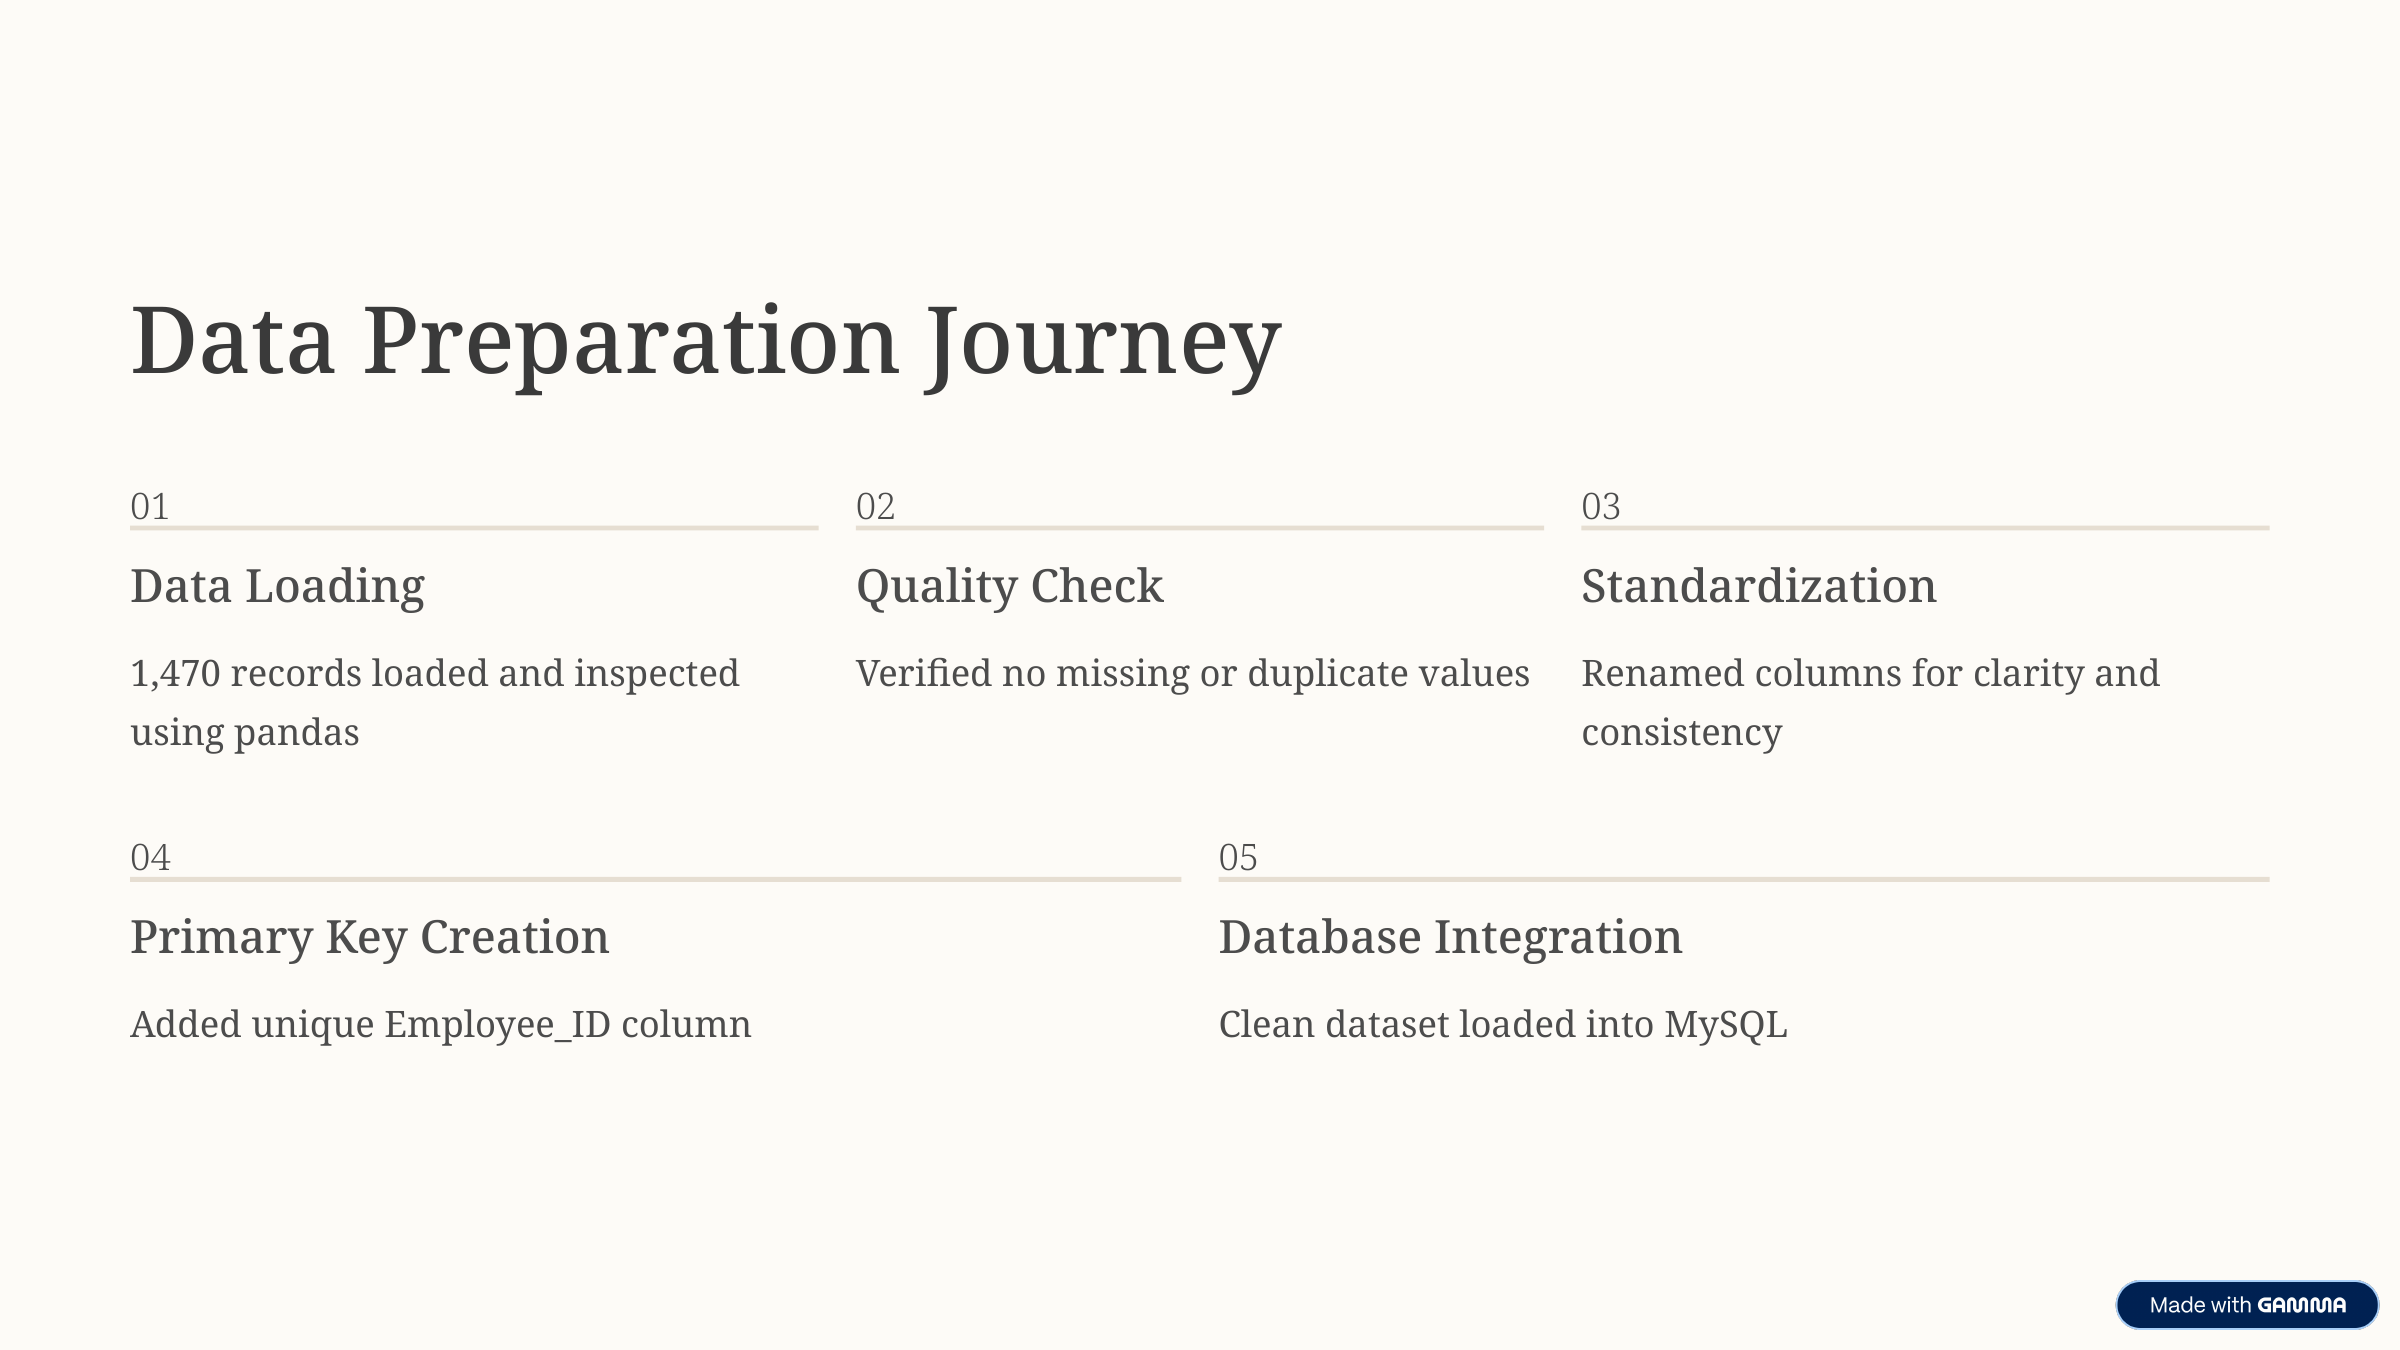

Data Preparation Journey
01
02
03

Data Loading
Quality Check
Standardization
1,470 records loaded and inspected using pandas
Verified no missing or duplicate values
Renamed columns for clarity and consistency
04
05

Primary Key Creation
Database Integration
Added unique Employee_ID column
Clean dataset loaded into MySQL